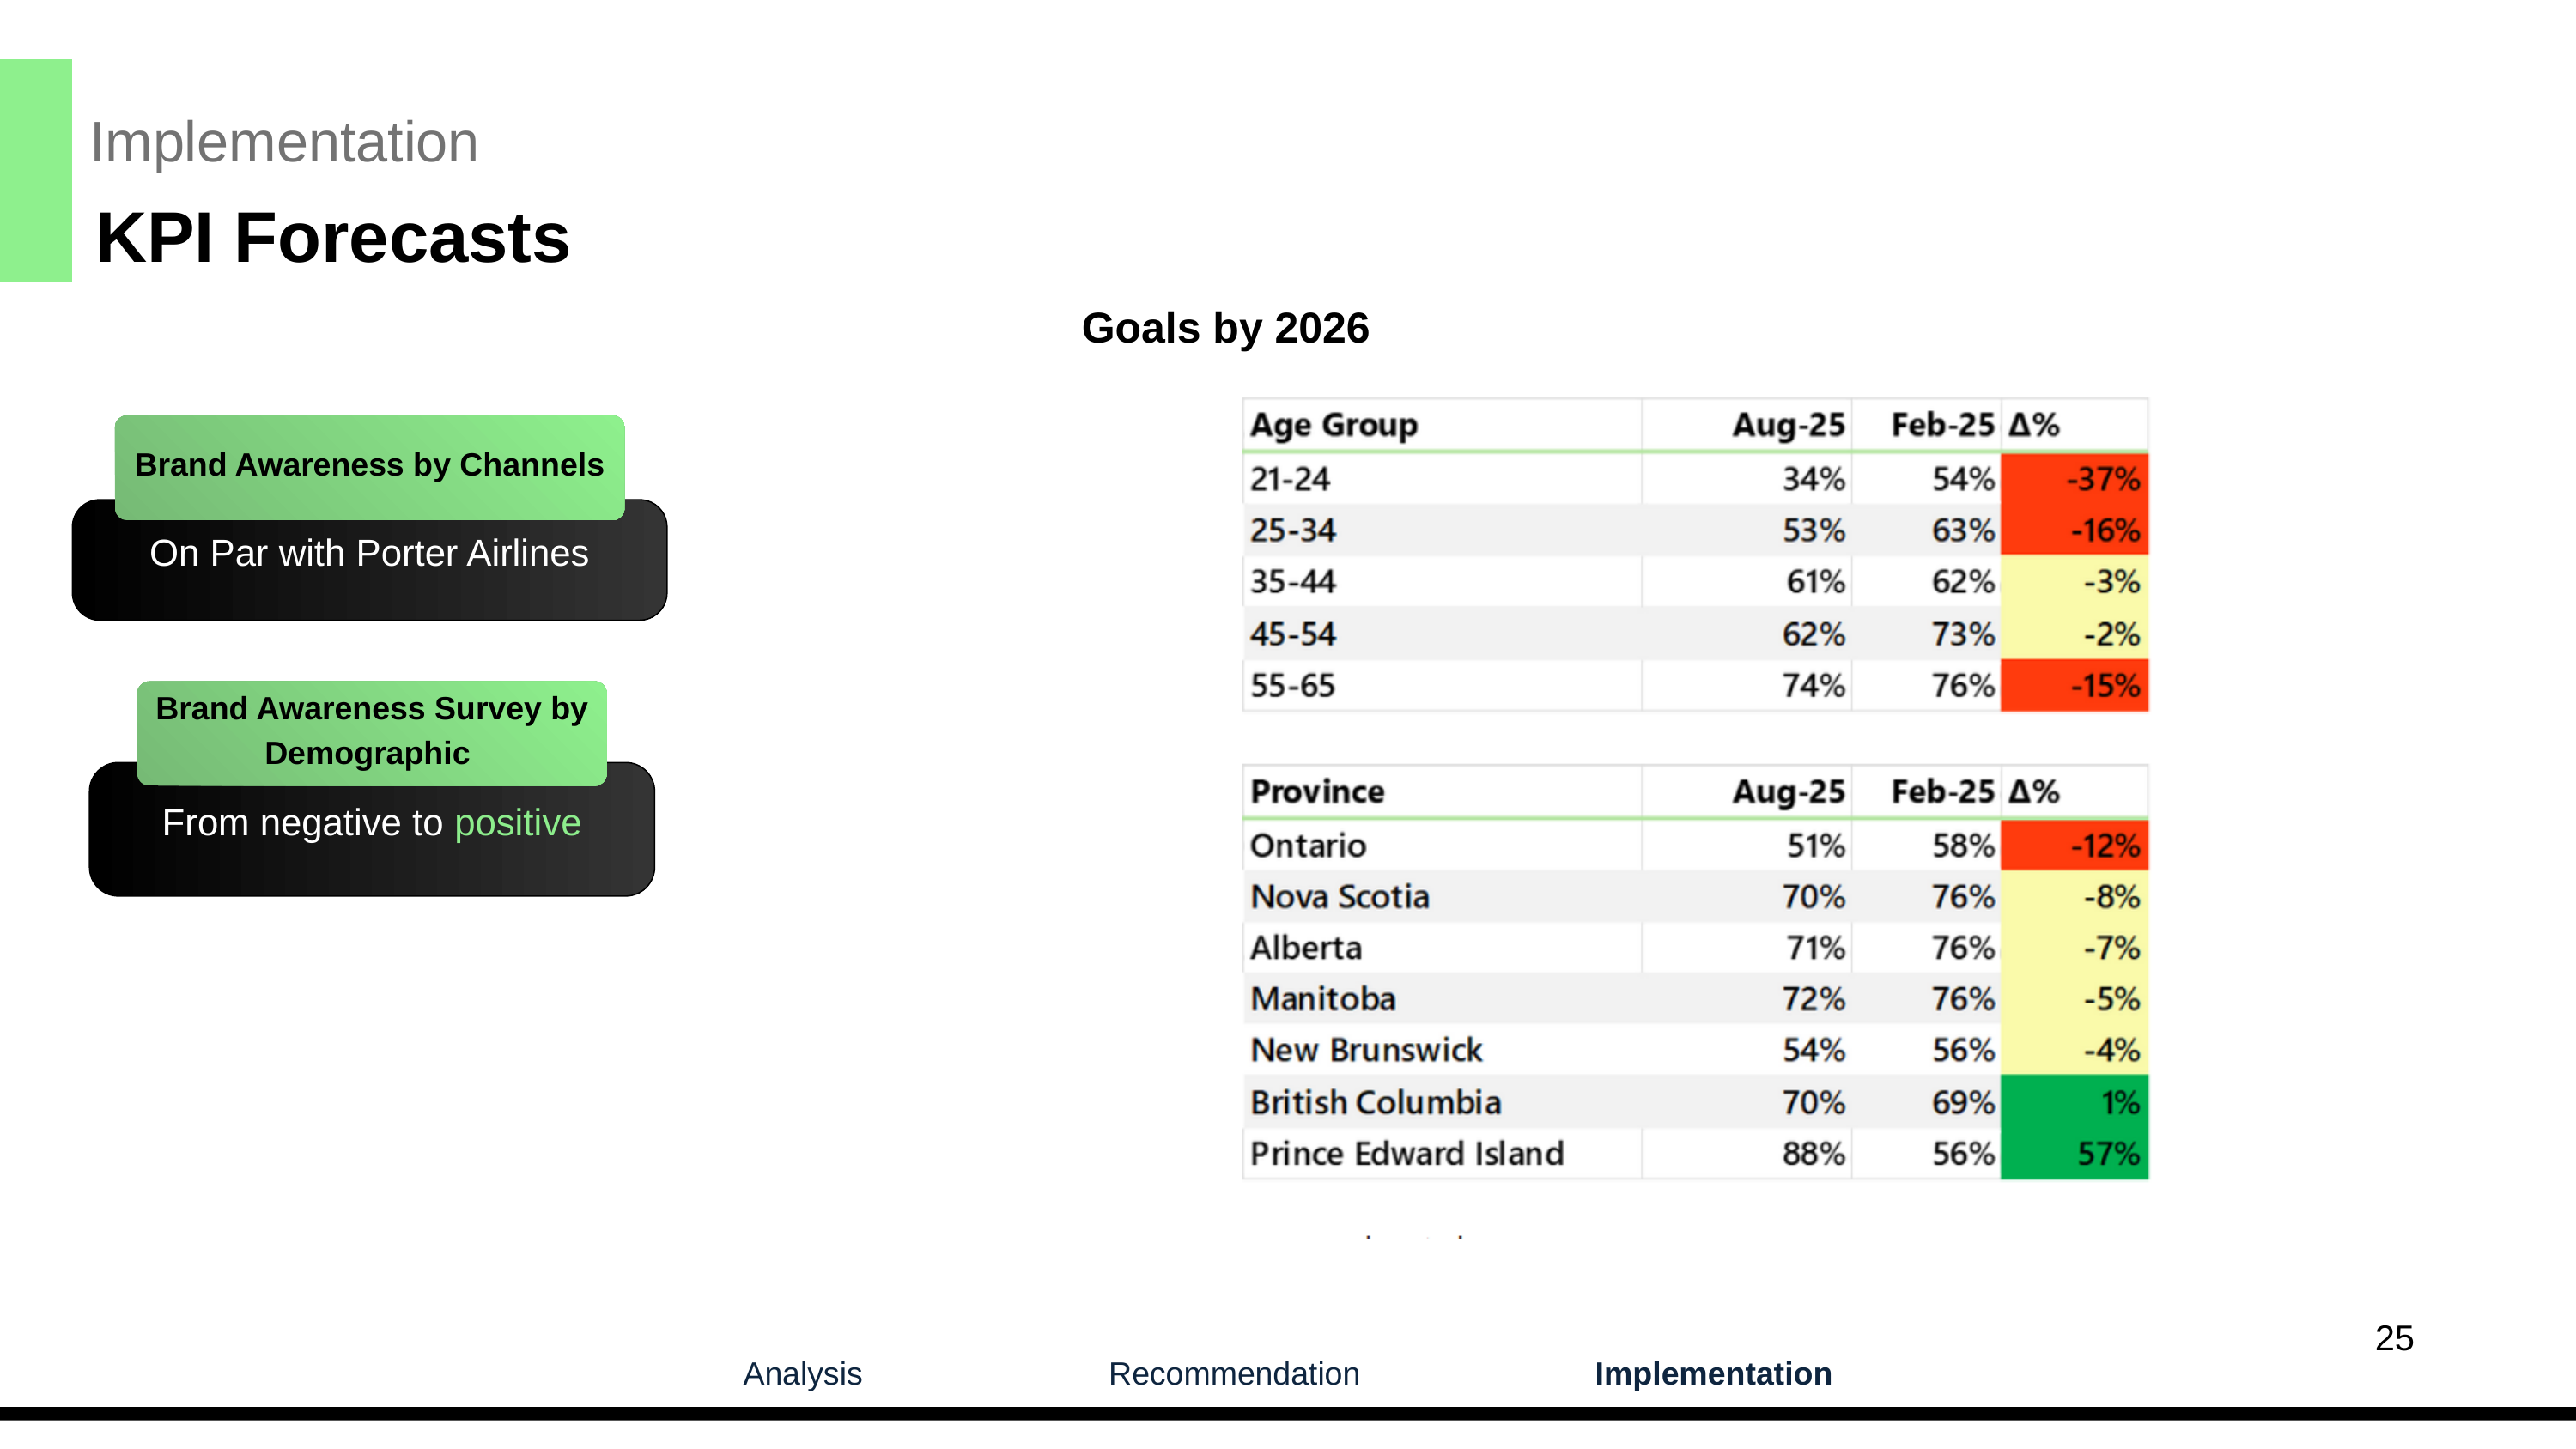

Implementation
KPI Forecasts
Goals by 2026

Brand Awareness by Channels

On Par with Porter Airlines

Brand Awareness Survey by Demographic

From negative to positive
25
Analysis
Recommendation
Implementation